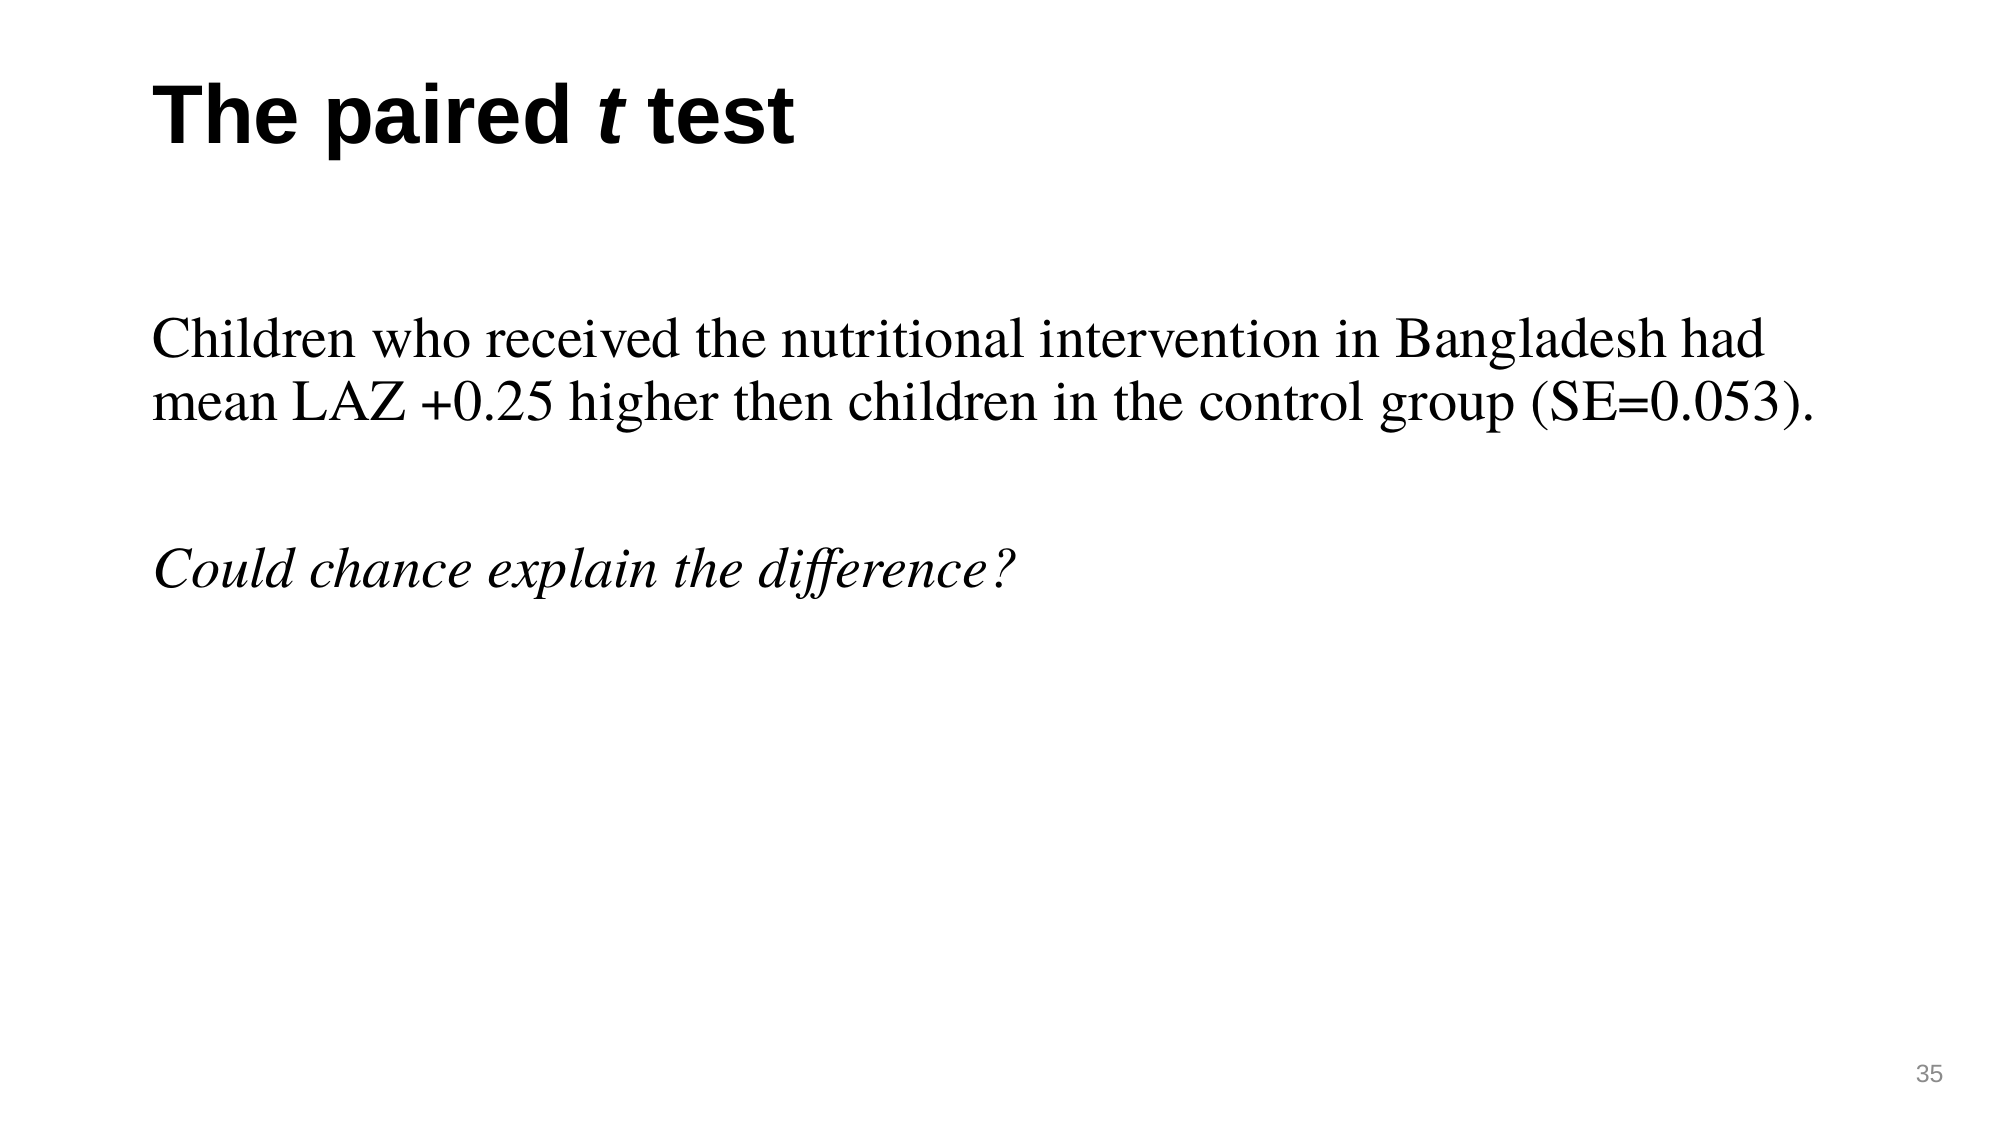

# The paired t test
Children who received the nutritional intervention in Bangladesh had mean LAZ +0.25 higher then children in the control group (SE=0.053).

Could chance explain the difference?
35